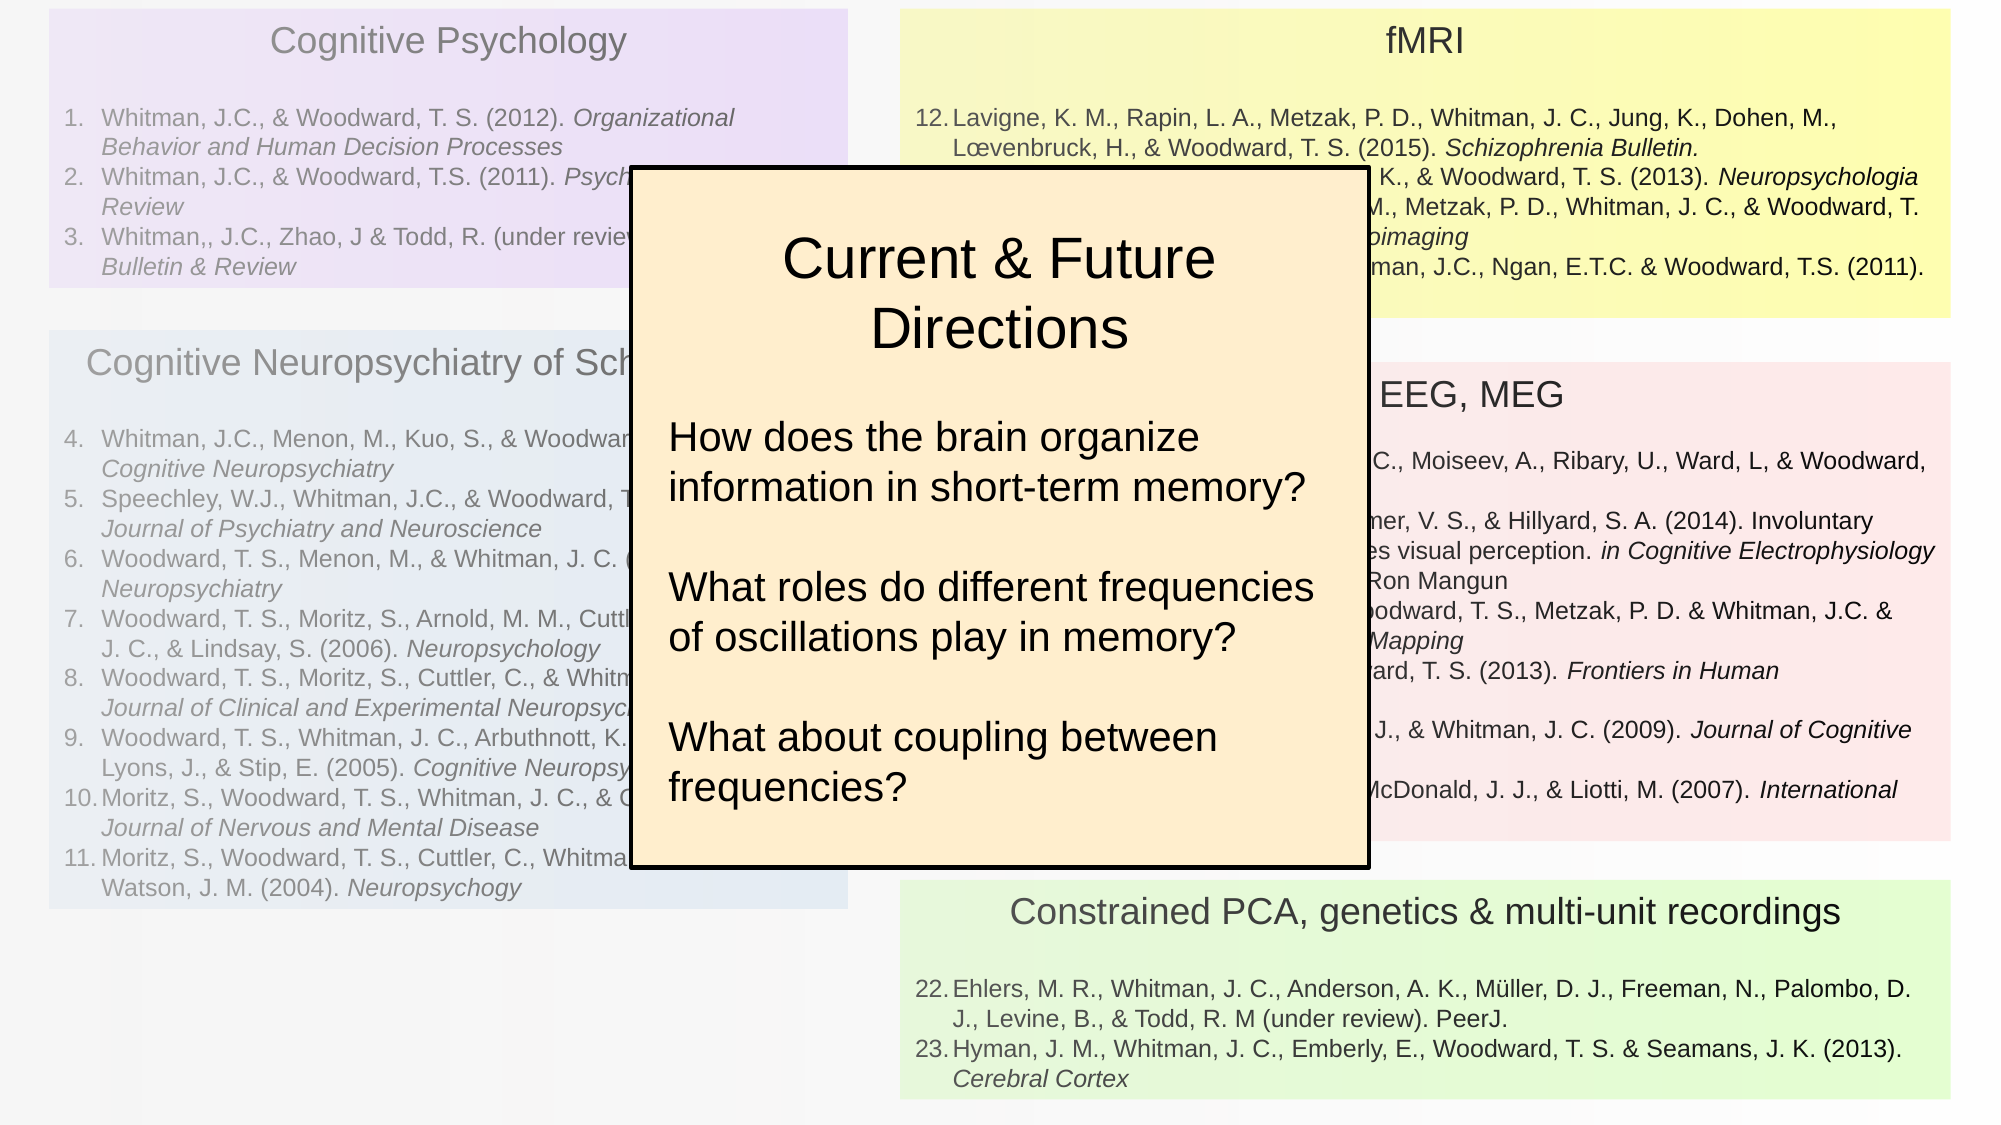

Cognitive Psychology

Whitman, J.C., & Woodward, T. S. (2012). Organizational Behavior and Human Decision Processes
Whitman, J.C., & Woodward, T.S. (2011). Psychonomic Bulletin & Review
Whitman,, J.C., Zhao, J & Todd, R. (under review). Psychonomic Bulletin & Review
fMRI

Lavigne, K. M., Rapin, L. A., Metzak, P. D., Whitman, J. C., Jung, K., Dohen, M., Lœvenbruck, H., & Woodward, T. S. (2015). Schizophrenia Bulletin.
Whitman, J.C., Metzak, P.D., Lavigne, K., & Woodward, T. S. (2013). Neuropsychologia
Rapin, L., Lovevenbruck, H., Dohen, M., Metzak, P. D., Whitman, J. C., & Woodward, T. S. (2012). Psychiatry Research: Neuroimaging
Metzak, P.D., Riley, J., Wang, L., Whitman, J.C., Ngan, E.T.C. & Woodward, T.S. (2011). Schizophrenia Bulletin.

Current & Future Directions

How does the brain organize information in short-term memory?

What roles do different frequencies of oscillations play in memory?

What about coupling between frequencies?

Cognitive Neuropsychiatry of Schizophrenia

Whitman, J.C., Menon, M., Kuo, S., & Woodward, T. S. (2012). Cognitive Neuropsychiatry
Speechley, W.J., Whitman, J.C., & Woodward, T.S. (2010). Journal of Psychiatry and Neuroscience
Woodward, T. S., Menon, M., & Whitman, J. C. (2007). Cognitive Neuropsychiatry
Woodward, T. S., Moritz, S., Arnold, M. M., Cuttler, C., Whitman, J. C., & Lindsay, S. (2006). Neuropsychology
Woodward, T. S., Moritz, S., Cuttler, C., & Whitman, J. C. (2006). Journal of Clinical and Experimental Neuropsychology
Woodward, T. S., Whitman, J. C., Arbuthnott, K., Kragelj, T., Lyons, J., & Stip, E. (2005). Cognitive Neuropsychiatry
Moritz, S., Woodward, T. S., Whitman, J. C., & Cuttler, C. (2005). Journal of Nervous and Mental Disease
Moritz, S., Woodward, T. S., Cuttler, C., Whitman, J. C., & Watson, J. M. (2004). Neuropsychogy
ERP, EEG, MEG

Whitman, J.C., Takane, Y., Cheung, T.C., Moiseev, A., Ribary, U., Ward, L, & Woodward, T.S. (2016). NeuroImage.
McDonald, J. J., Whitman, J. C., Störmer, V. S., & Hillyard, S. A. (2014). Involuntary cross-modal spatial attention influences visual perception. in Cognitive Electrophysiology of Attention: Signals of the Mind, Ed. Ron Mangun
Grundy, J. G., Benarroch, M. F. F., Woodward, T. S., Metzak, P. D. & Whitman, J.C. & Shedden, J. M. (2013). Human Brain Mapping
Whitman, J.C., Ward, L. M., & Woodward, T. S. (2013). Frontiers in Human Neuroscience.
McDonald, J. J., Hickey, C., Green, J. J., & Whitman, J. C. (2009). Journal of Cognitive Neuroscience
Van Snellenberg, J. X., Whitman, J., McDonald, J. J., & Liotti, M. (2007). International Congress Series
Constrained PCA, genetics & multi-unit recordings

Ehlers, M. R., Whitman, J. C., Anderson, A. K., Müller, D. J., Freeman, N., Palombo, D. J., Levine, B., & Todd, R. M (under review). PeerJ.
Hyman, J. M., Whitman, J. C., Emberly, E., Woodward, T. S. & Seamans, J. K. (2013). Cerebral Cortex